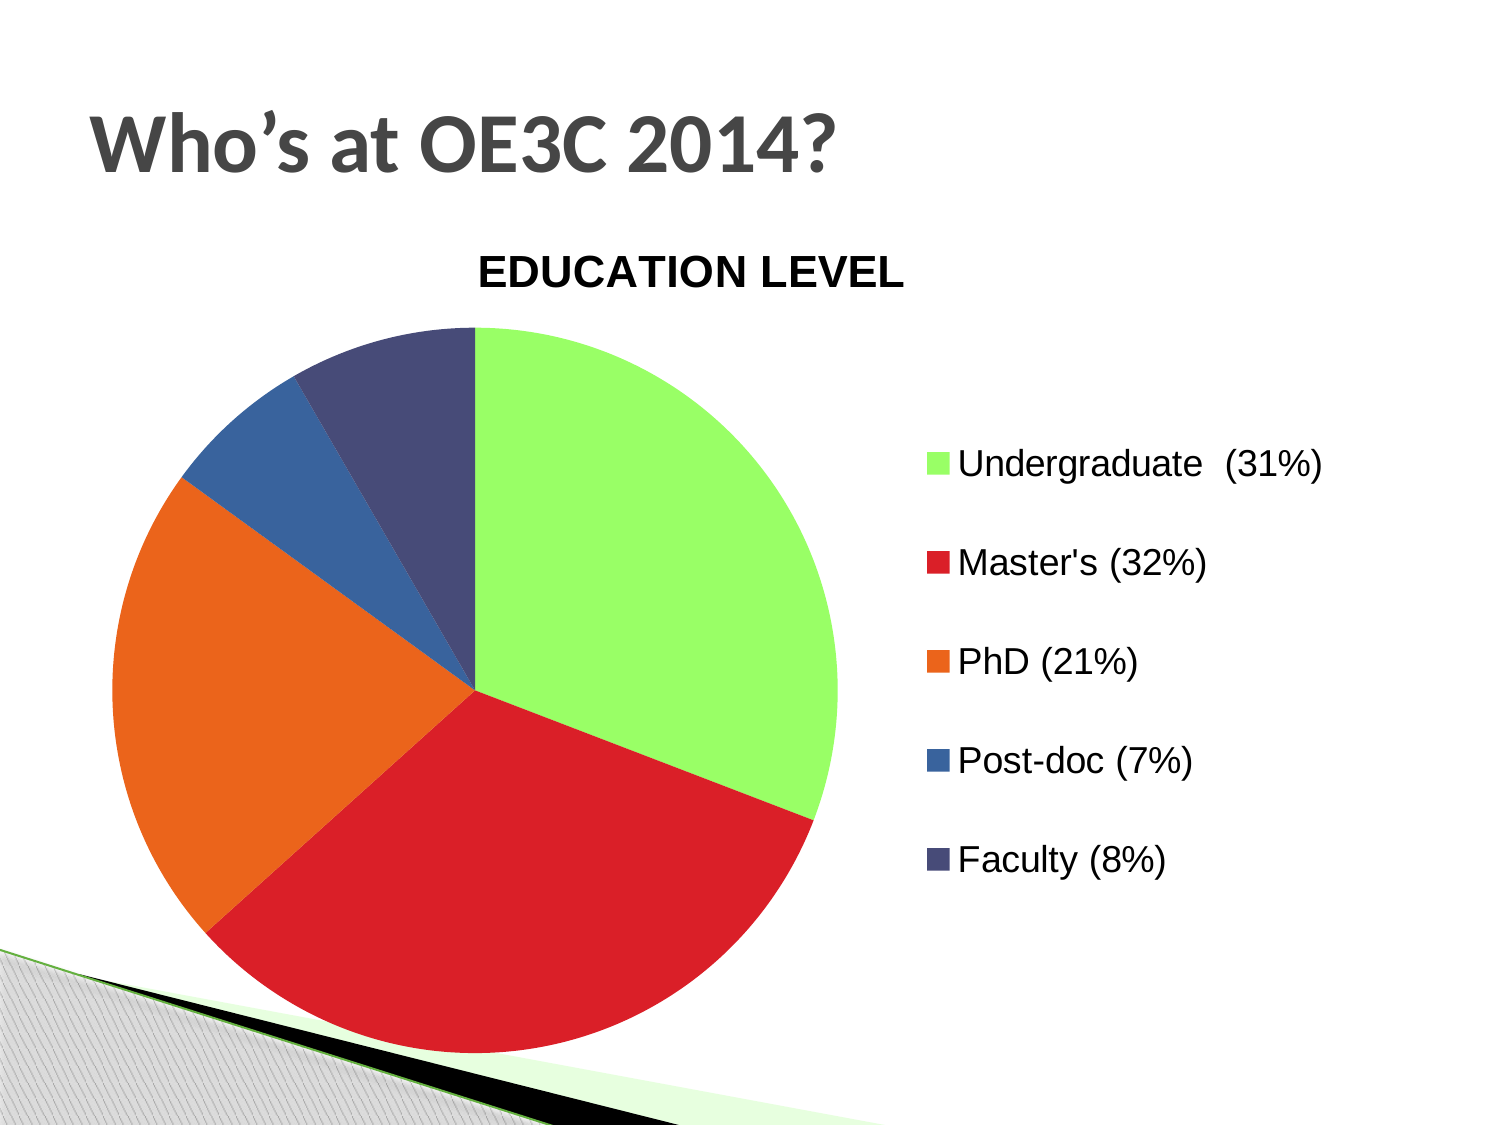

# Who’s at OE3C 2014?

### Chart: EDUCATION LEVEL

| Category | Sales | Column1 |
|---|---|---|
| Undergraduate  (31%) | 37.0 | 0.30578512396694213 |
| Master's (32%) | 39.0 | 0.3223140495867771 |
| PhD (21%) | 26.0 | 0.21487603305785105 |
| Post-doc (7%) | 8.0 | 0.06611570247933893 |
| Faculty (8%) | 10.0 | 0.08264462809917365 |